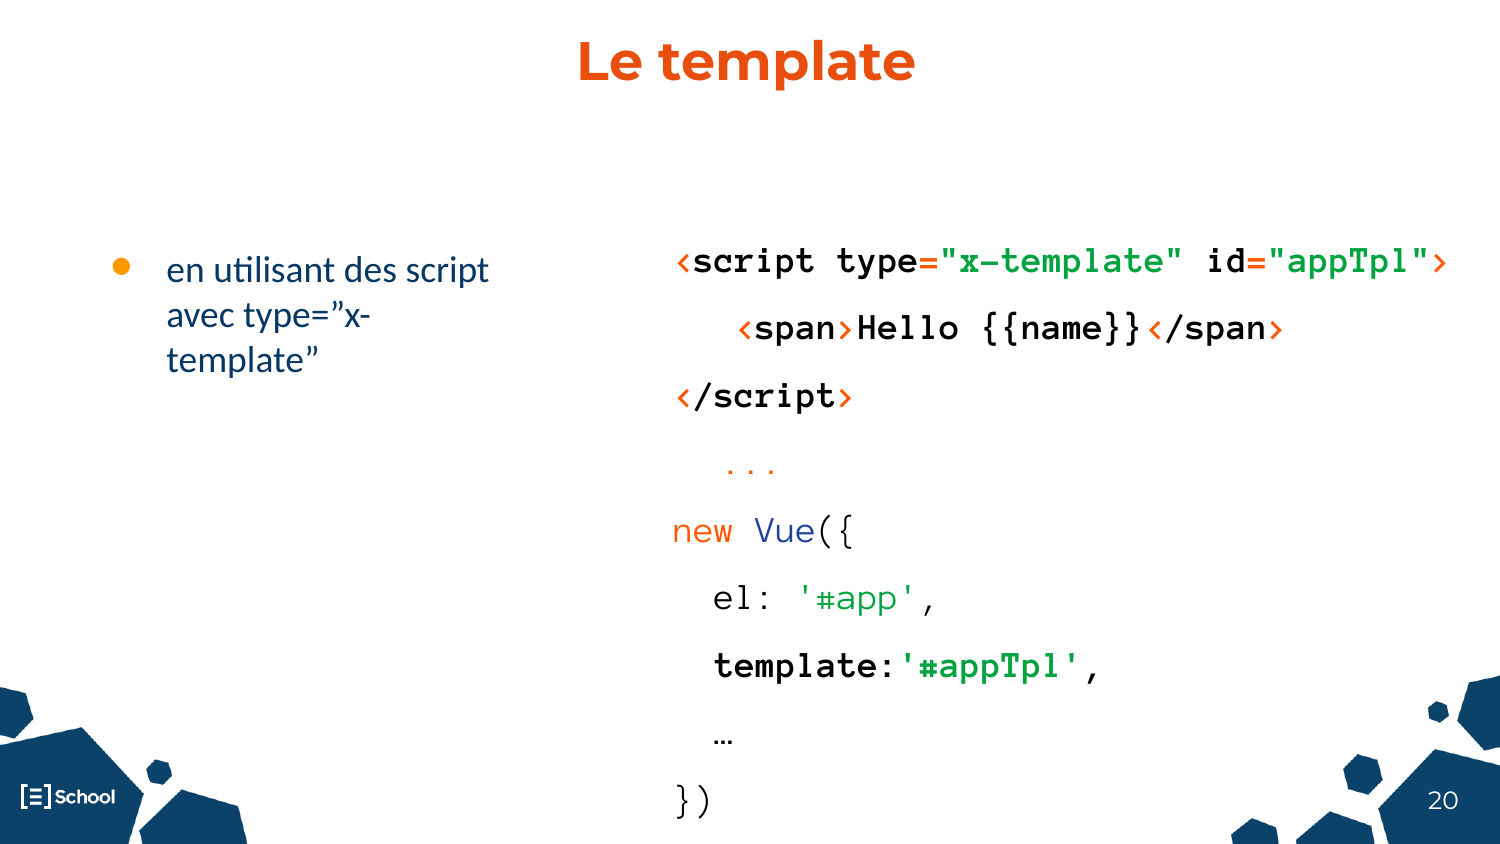

Le template

en utilisant des script avec type=”x-template”

<script type="x-template" id="appTpl">
   <span>Hello {{name}}</span>
</script>
...
new Vue({
  el: '#app',
  template:'#appTpl',
  …
})
20